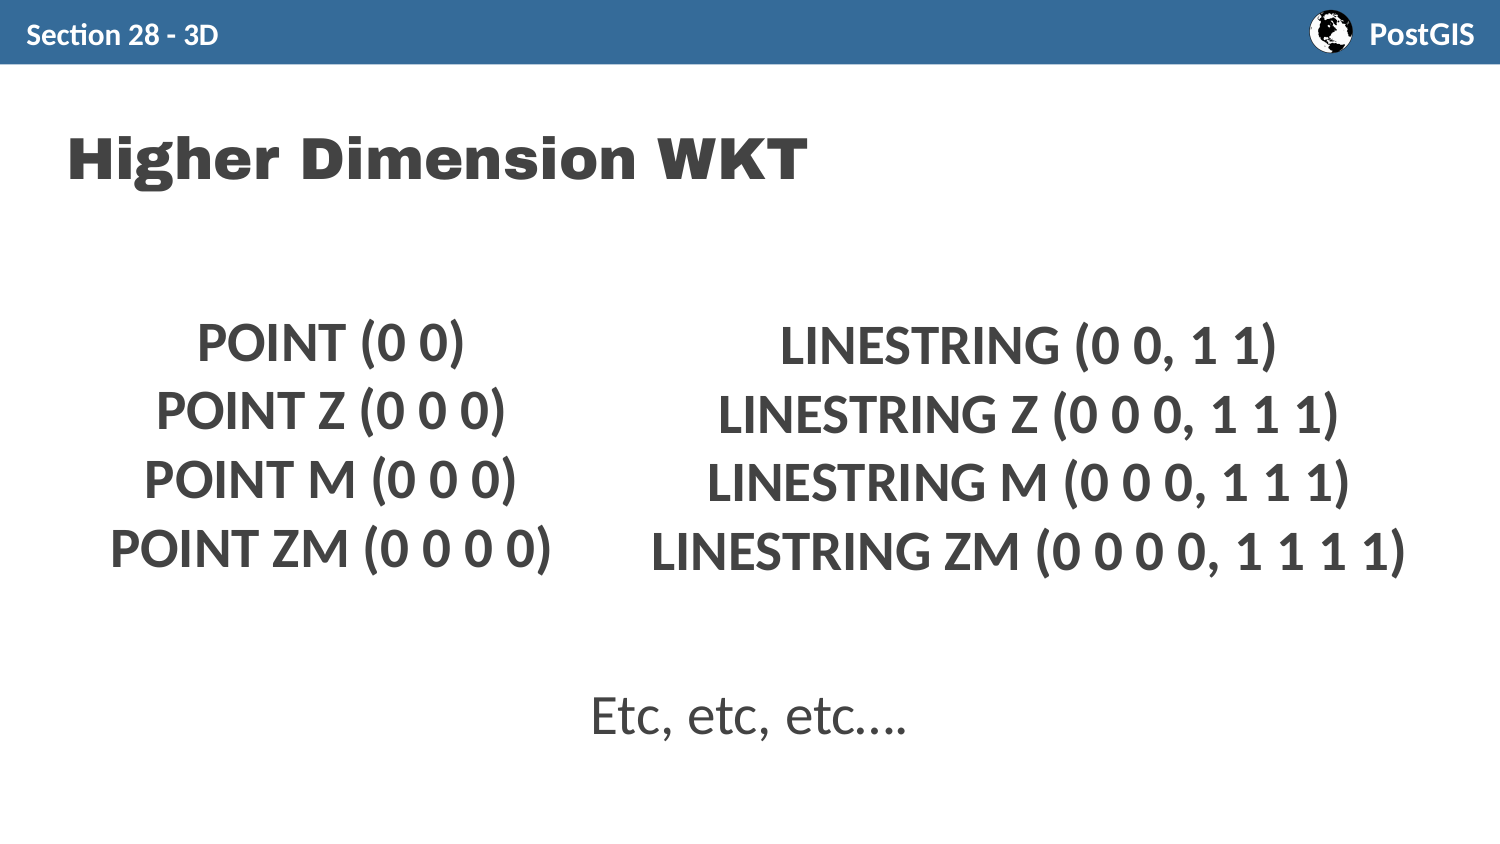

Section 28 - 3D
Higher Dimension WKT
# POINT (0 0) POINT Z (0 0 0) POINT M (0 0 0) POINT ZM (0 0 0 0)
LINESTRING (0 0, 1 1)
LINESTRING Z (0 0 0, 1 1 1)
LINESTRING M (0 0 0, 1 1 1)
LINESTRING ZM (0 0 0 0, 1 1 1 1)
Etc, etc, etc….